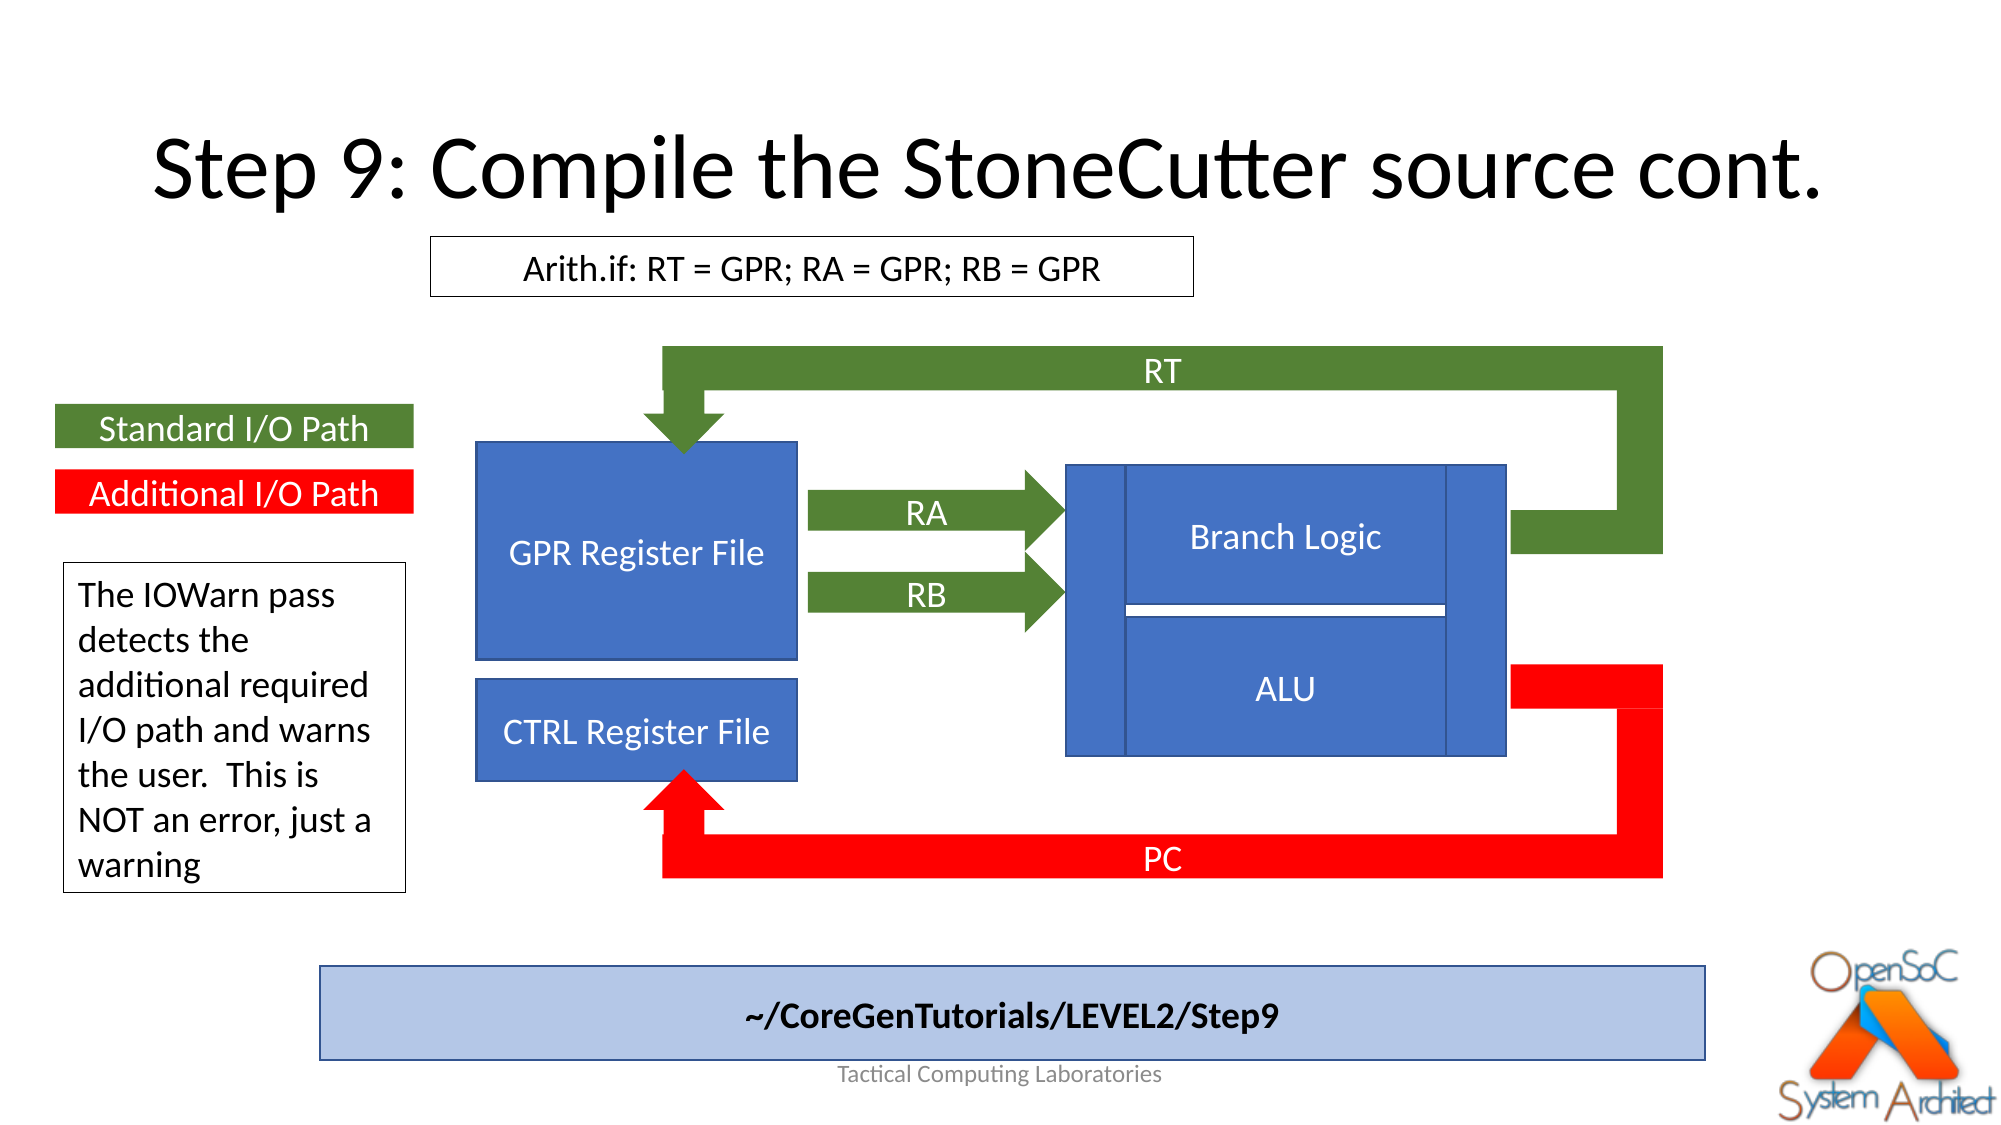

# Step 9: Compile the StoneCutter source cont.
Arith.if: RT = GPR; RA = GPR; RB = GPR

RT

Standard I/O Path
GPR Register File

Branch Logic
Additional I/O Path
RA

RB
The IOWarn pass detects the additional required I/O path and warns the user.  This is NOT an error, just a warning
ALU

CTRL Register File

PC
~/CoreGenTutorials/LEVEL2/Step9
Tactical Computing Laboratories